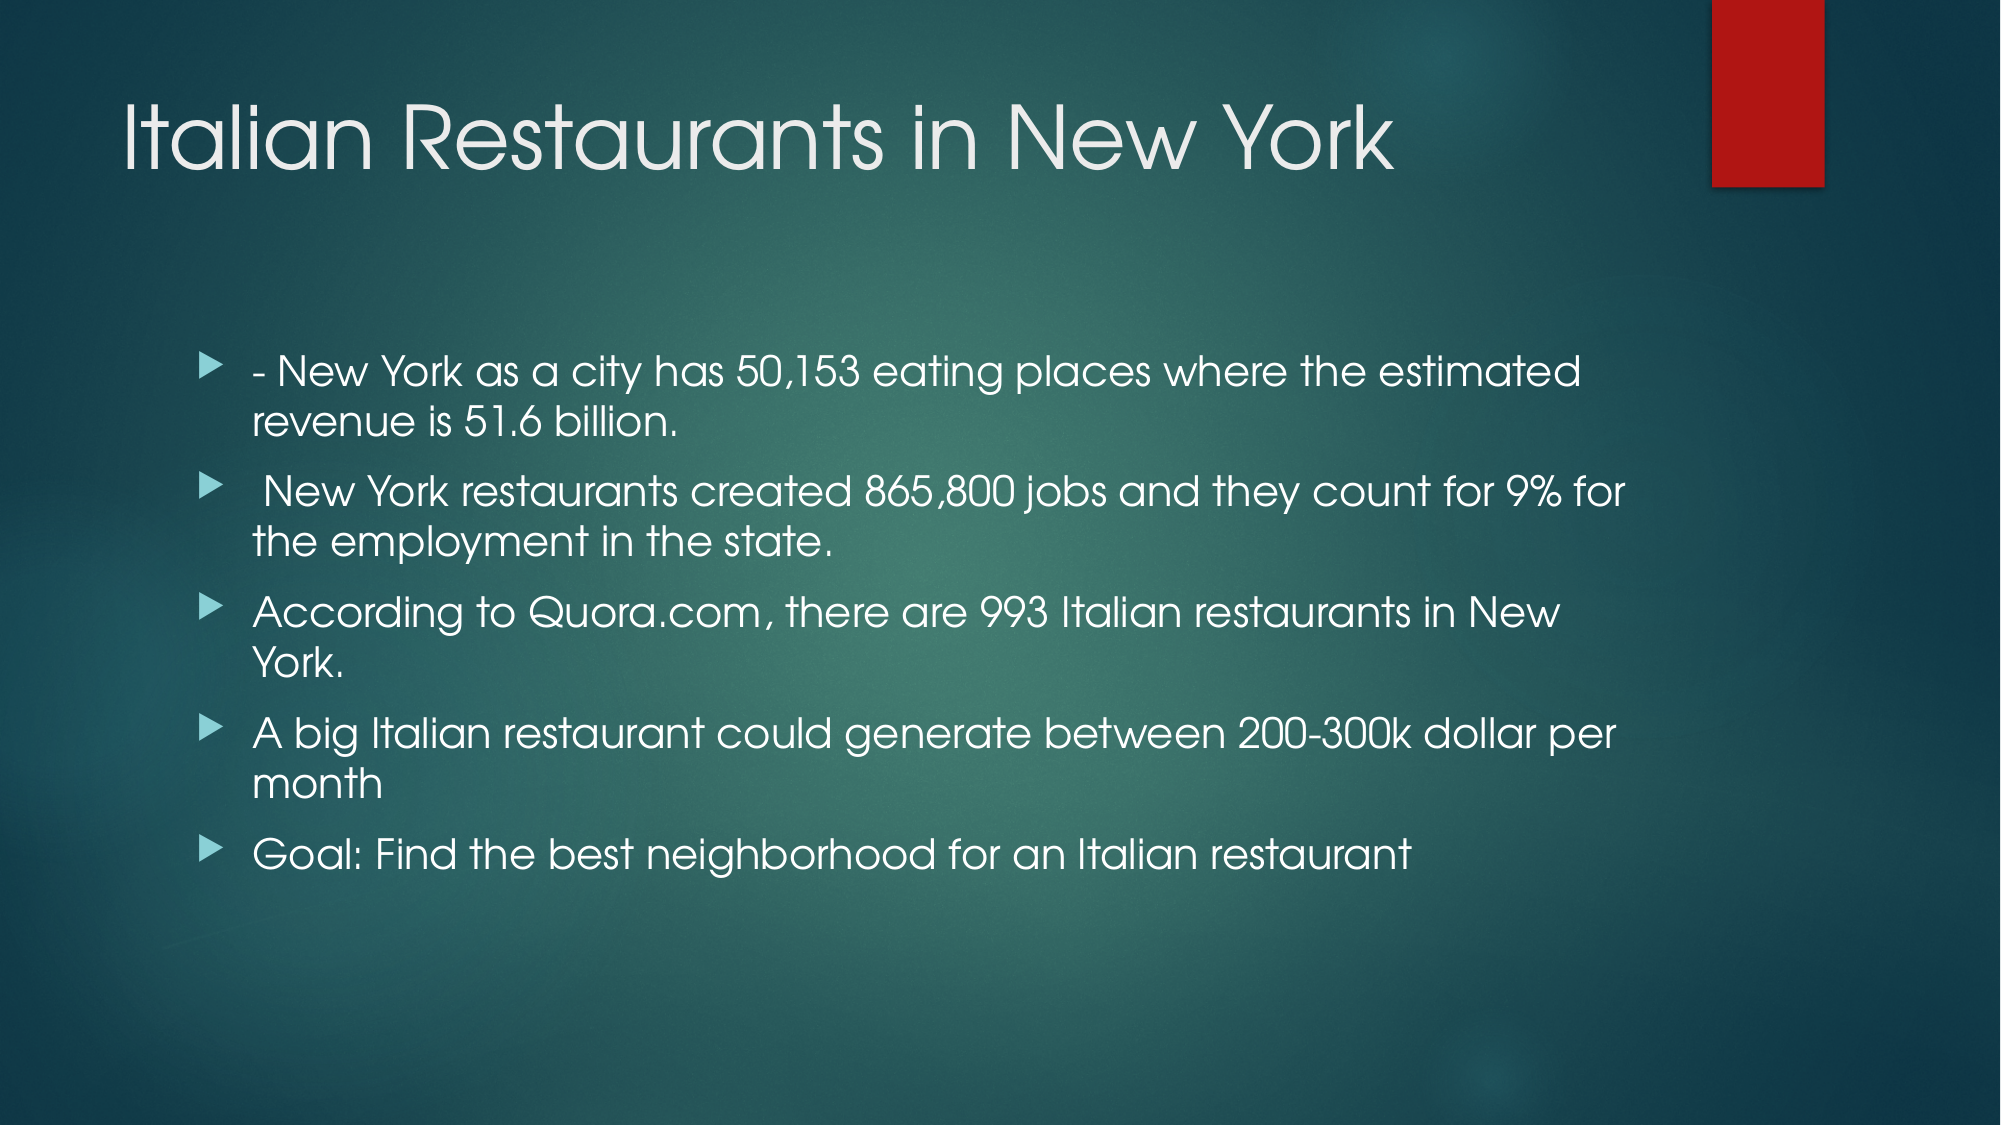

# Italian Restaurants in New York
- New York as a city has 50,153 eating places where the estimated revenue is 51.6 billion.
 New York restaurants created 865,800 jobs and they count for 9% for the employment in the state.
According to Quora.com, there are 993 Italian restaurants in New York.
A big Italian restaurant could generate between 200-300k dollar per month
Goal: Find the best neighborhood for an Italian restaurant